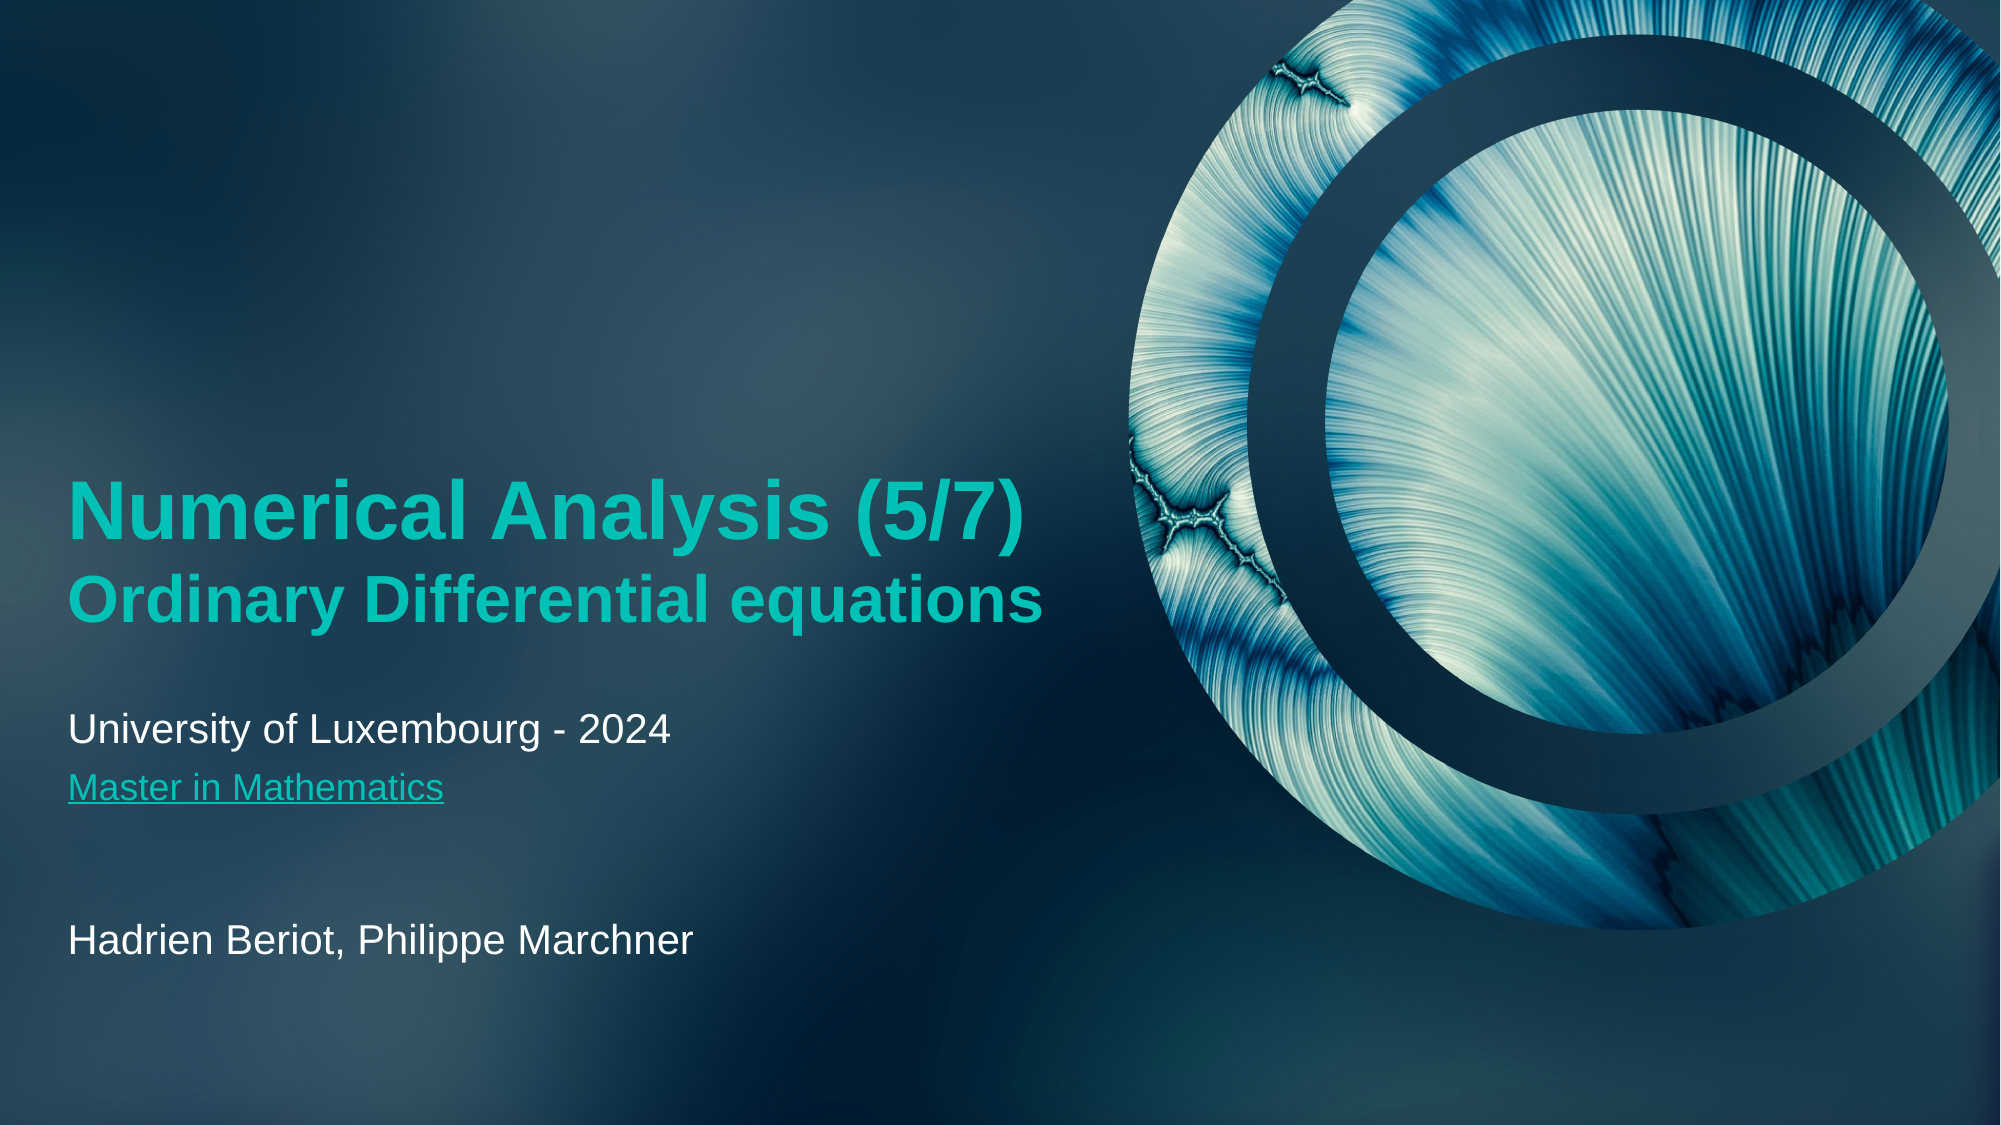

# Numerical Analysis (5/7) Ordinary Differential equations
University of Luxembourg - 2024
Master in Mathematics

Hadrien Beriot, Philippe Marchner